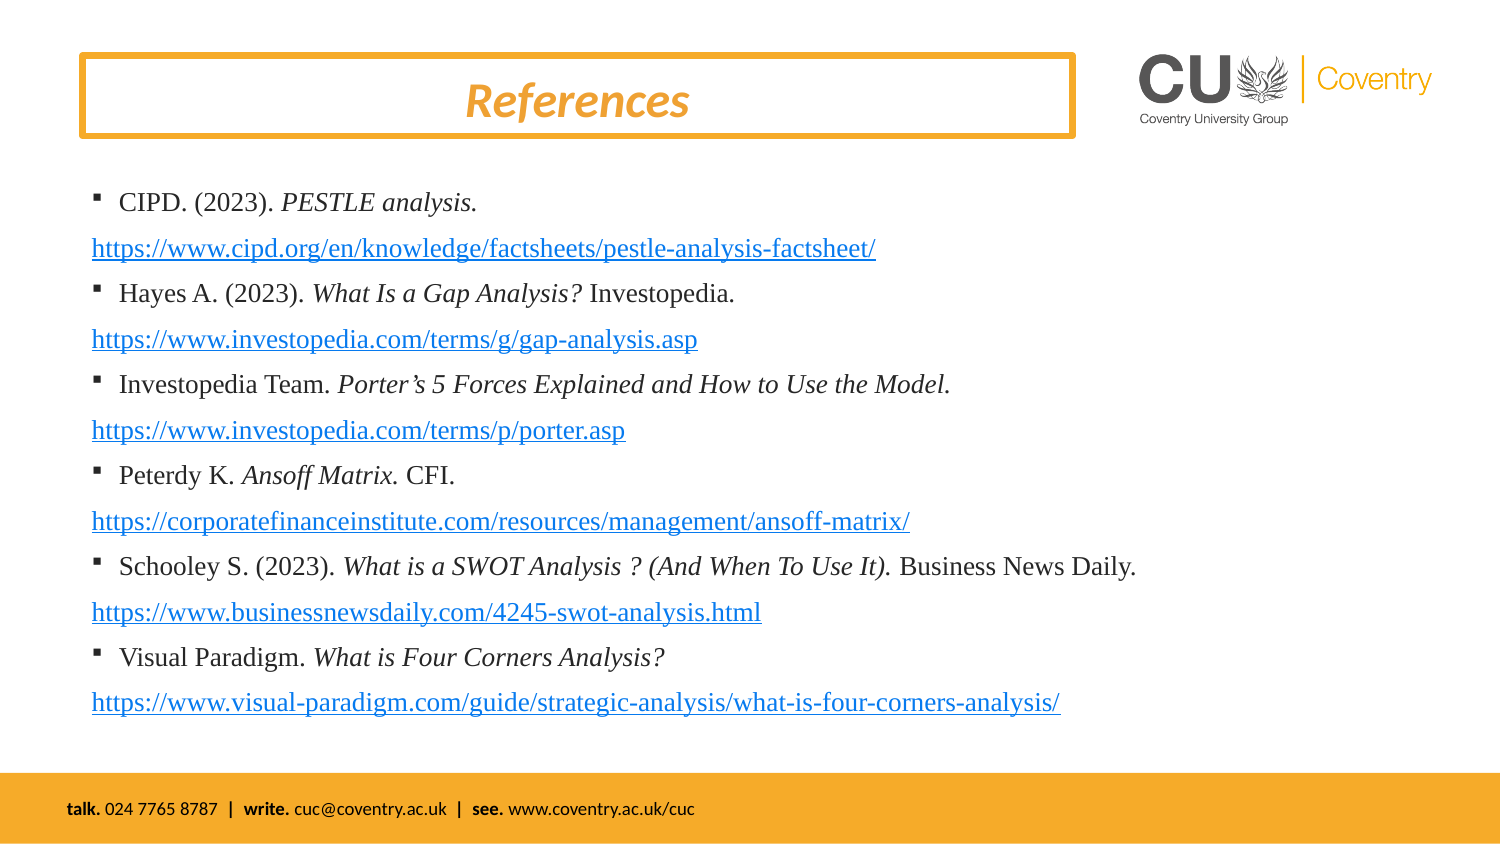

References
CIPD. (2023). PESTLE analysis.
https://www.cipd.org/en/knowledge/factsheets/pestle-analysis-factsheet/
Hayes A. (2023). What Is a Gap Analysis? Investopedia.
https://www.investopedia.com/terms/g/gap-analysis.asp
Investopedia Team. Porter’s 5 Forces Explained and How to Use the Model.
https://www.investopedia.com/terms/p/porter.asp
Peterdy K. Ansoff Matrix. CFI.
https://corporatefinanceinstitute.com/resources/management/ansoff-matrix/
Schooley S. (2023). What is a SWOT Analysis ? (And When To Use It). Business News Daily.
https://www.businessnewsdaily.com/4245-swot-analysis.html
Visual Paradigm. What is Four Corners Analysis?
https://www.visual-paradigm.com/guide/strategic-analysis/what-is-four-corners-analysis/